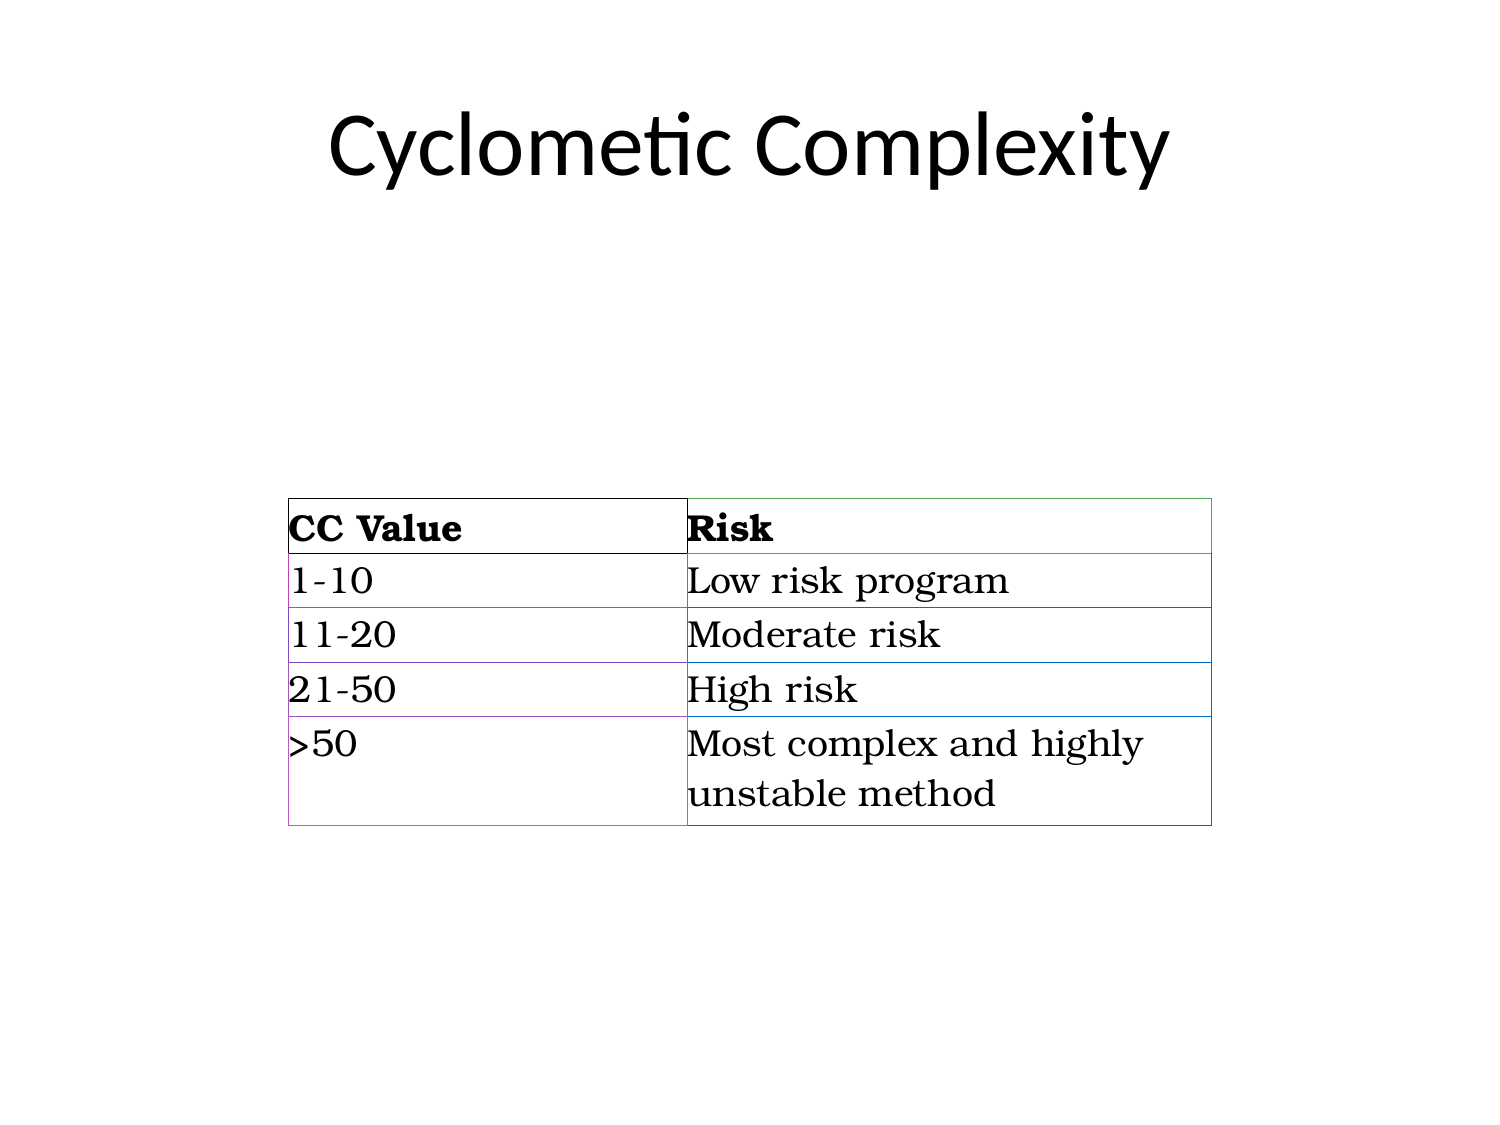

Cyclometic Complexity
| CC Value | Risk |
| --- | --- |
| 1-10 | Low risk program |
| 11-20 | Moderate risk |
| 21-50 | High risk |
| >50 | Most complex and highly unstable method |